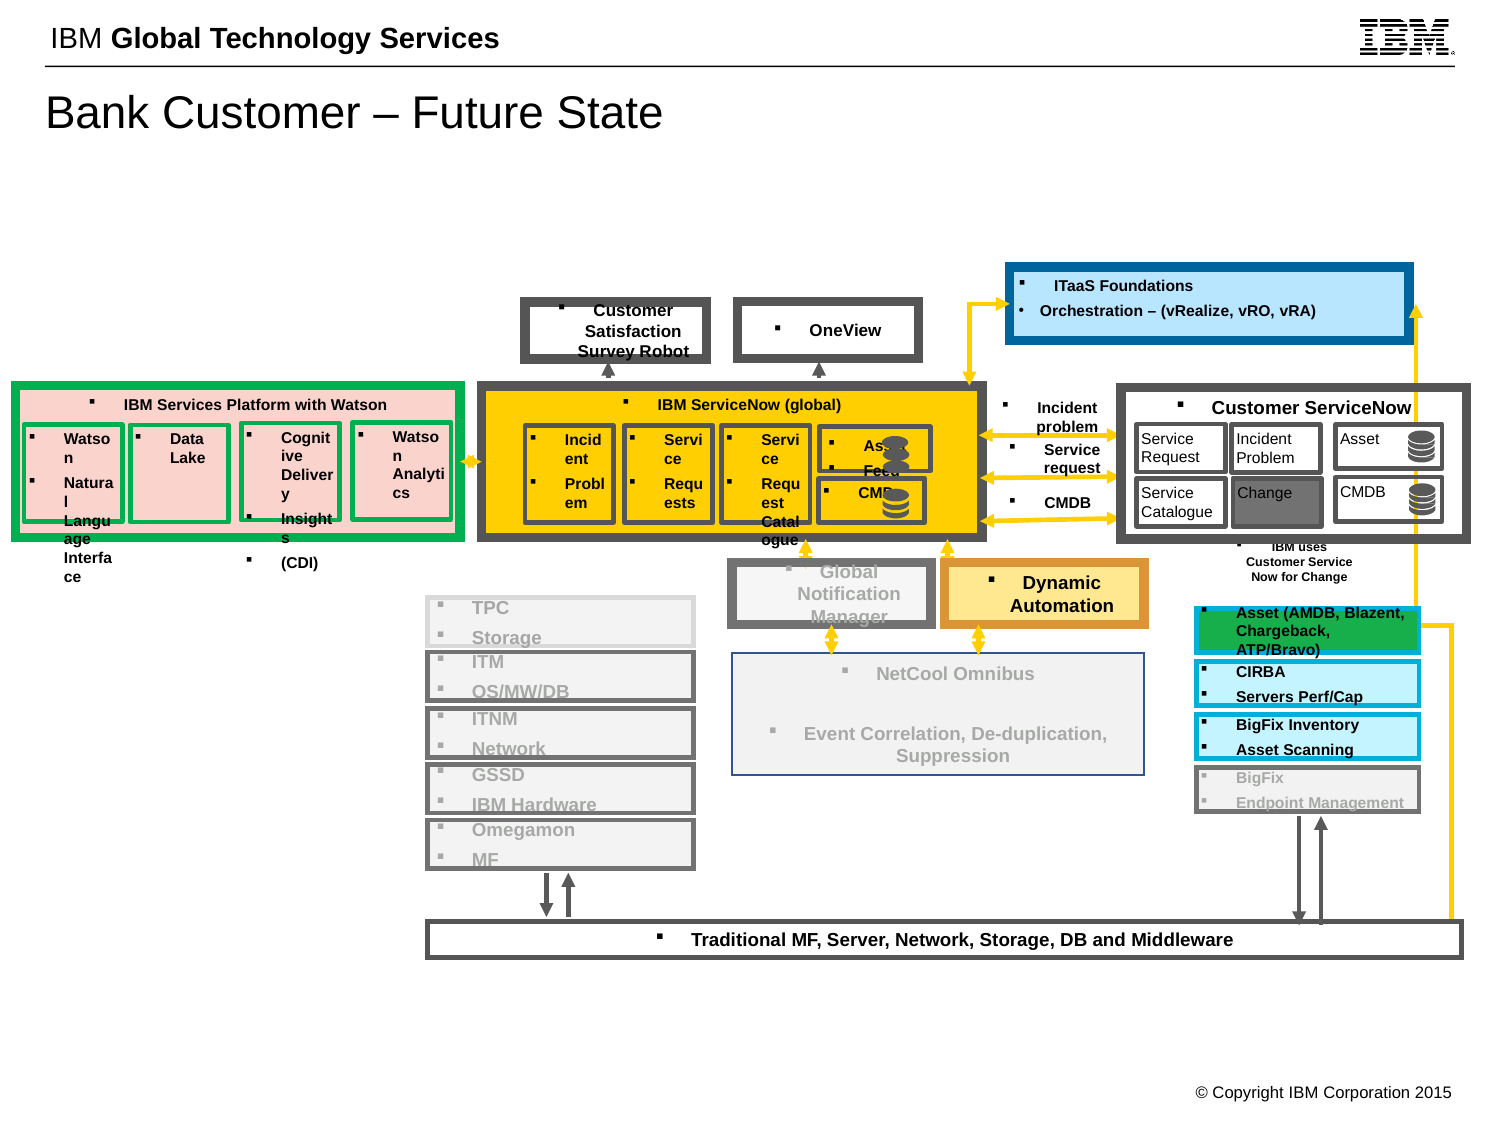

# Bank Customer – Future State
ITaaS Foundations
Orchestration – (vRealize, vRO, vRA)
OneView
Customer Satisfaction Survey Robot
IBM Services Platform with Watson
IBM ServiceNow (global)
Incident
Problem
Service
Requests
Service
Request Catalogue

CMDB

Customer ServiceNow
Service
Request
Incident Problem
Asset

CMDB

Service
Catalogue
Change
Incident problem
Watson Analytics
Cognitive Delivery
Insights
(CDI)
Watson
Natural Language Interface

Data Lake

Asset
Feed
Service request

CMDB

IBM uses Customer Service Now for Change
Global Notification Manager
Dynamic Automation
TPC
Storage
Asset (AMDB, Blazent, Chargeback, ATP/Bravo)
ITM
OS/MW/DB
NetCool Omnibus

Event Correlation, De-duplication, Suppression
CIRBA
Servers Perf/Cap
ITNM
Network
BigFix Inventory
Asset Scanning
GSSD
IBM Hardware
BigFix
Endpoint Management
Omegamon
MF
Traditional MF, Server, Network, Storage, DB and Middleware